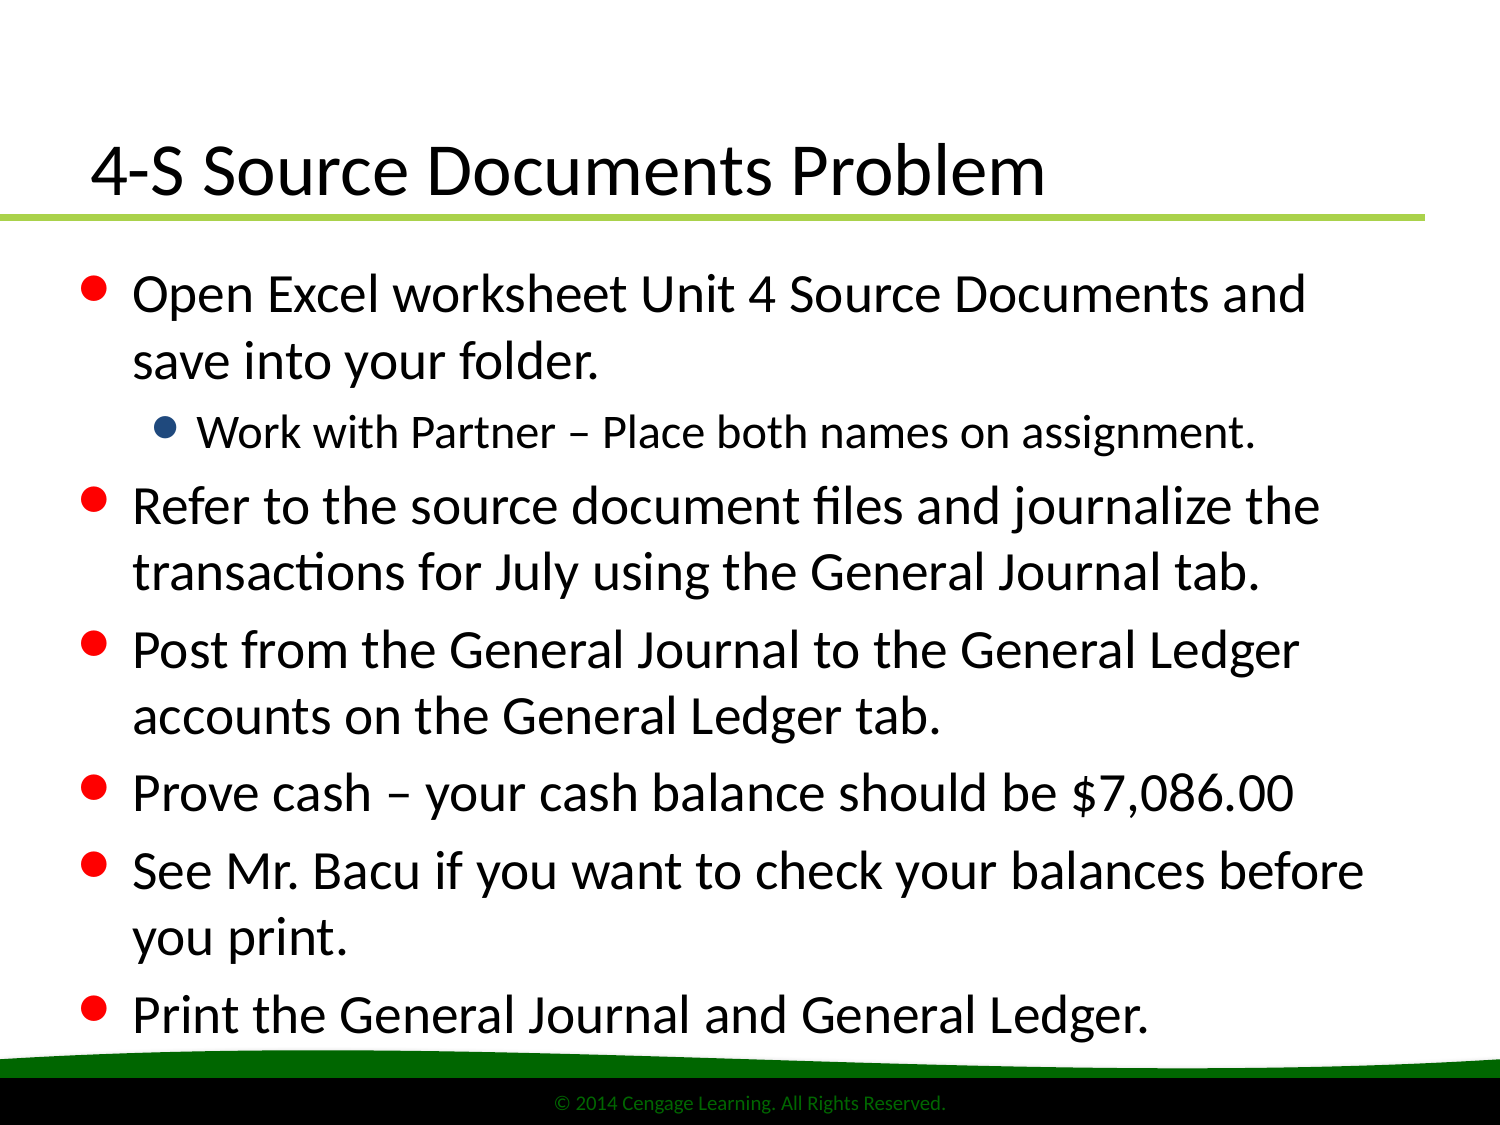

# 4-S Source Documents Problem
Open Excel worksheet Unit 4 Source Documents and save into your folder.
Work with Partner – Place both names on assignment.
Refer to the source document files and journalize the transactions for July using the General Journal tab.
Post from the General Journal to the General Ledger accounts on the General Ledger tab.
Prove cash – your cash balance should be $7,086.00
See Mr. Bacu if you want to check your balances before you print.
Print the General Journal and General Ledger.